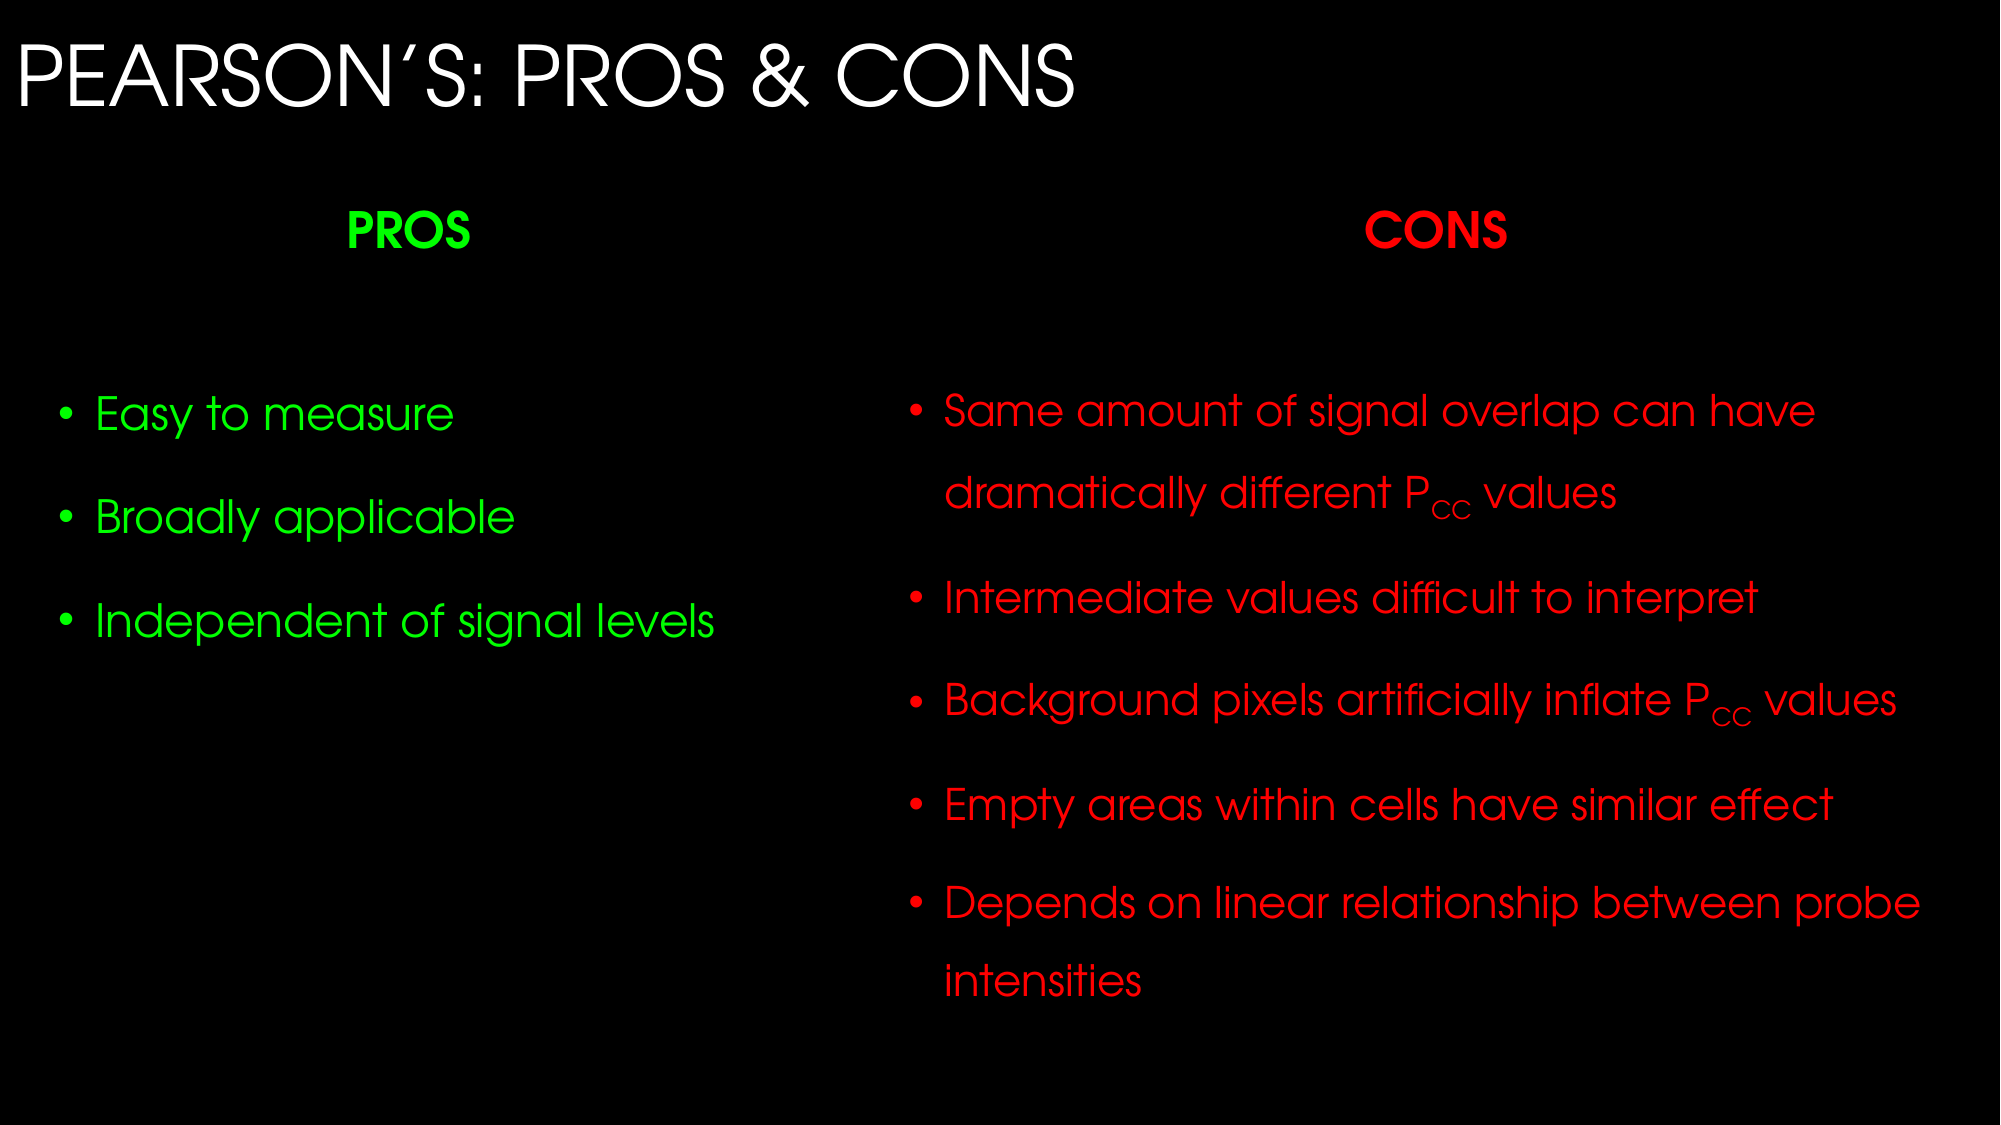

# Pearson’s: Pros & Cons
PROS
CONS
Easy to measure
Broadly applicable
Independent of signal levels

Same amount of signal overlap can have dramatically different PCC values
Intermediate values difficult to interpret
Background pixels artificially inflate PCC values
Empty areas within cells have similar effect
Depends on linear relationship between probe intensities